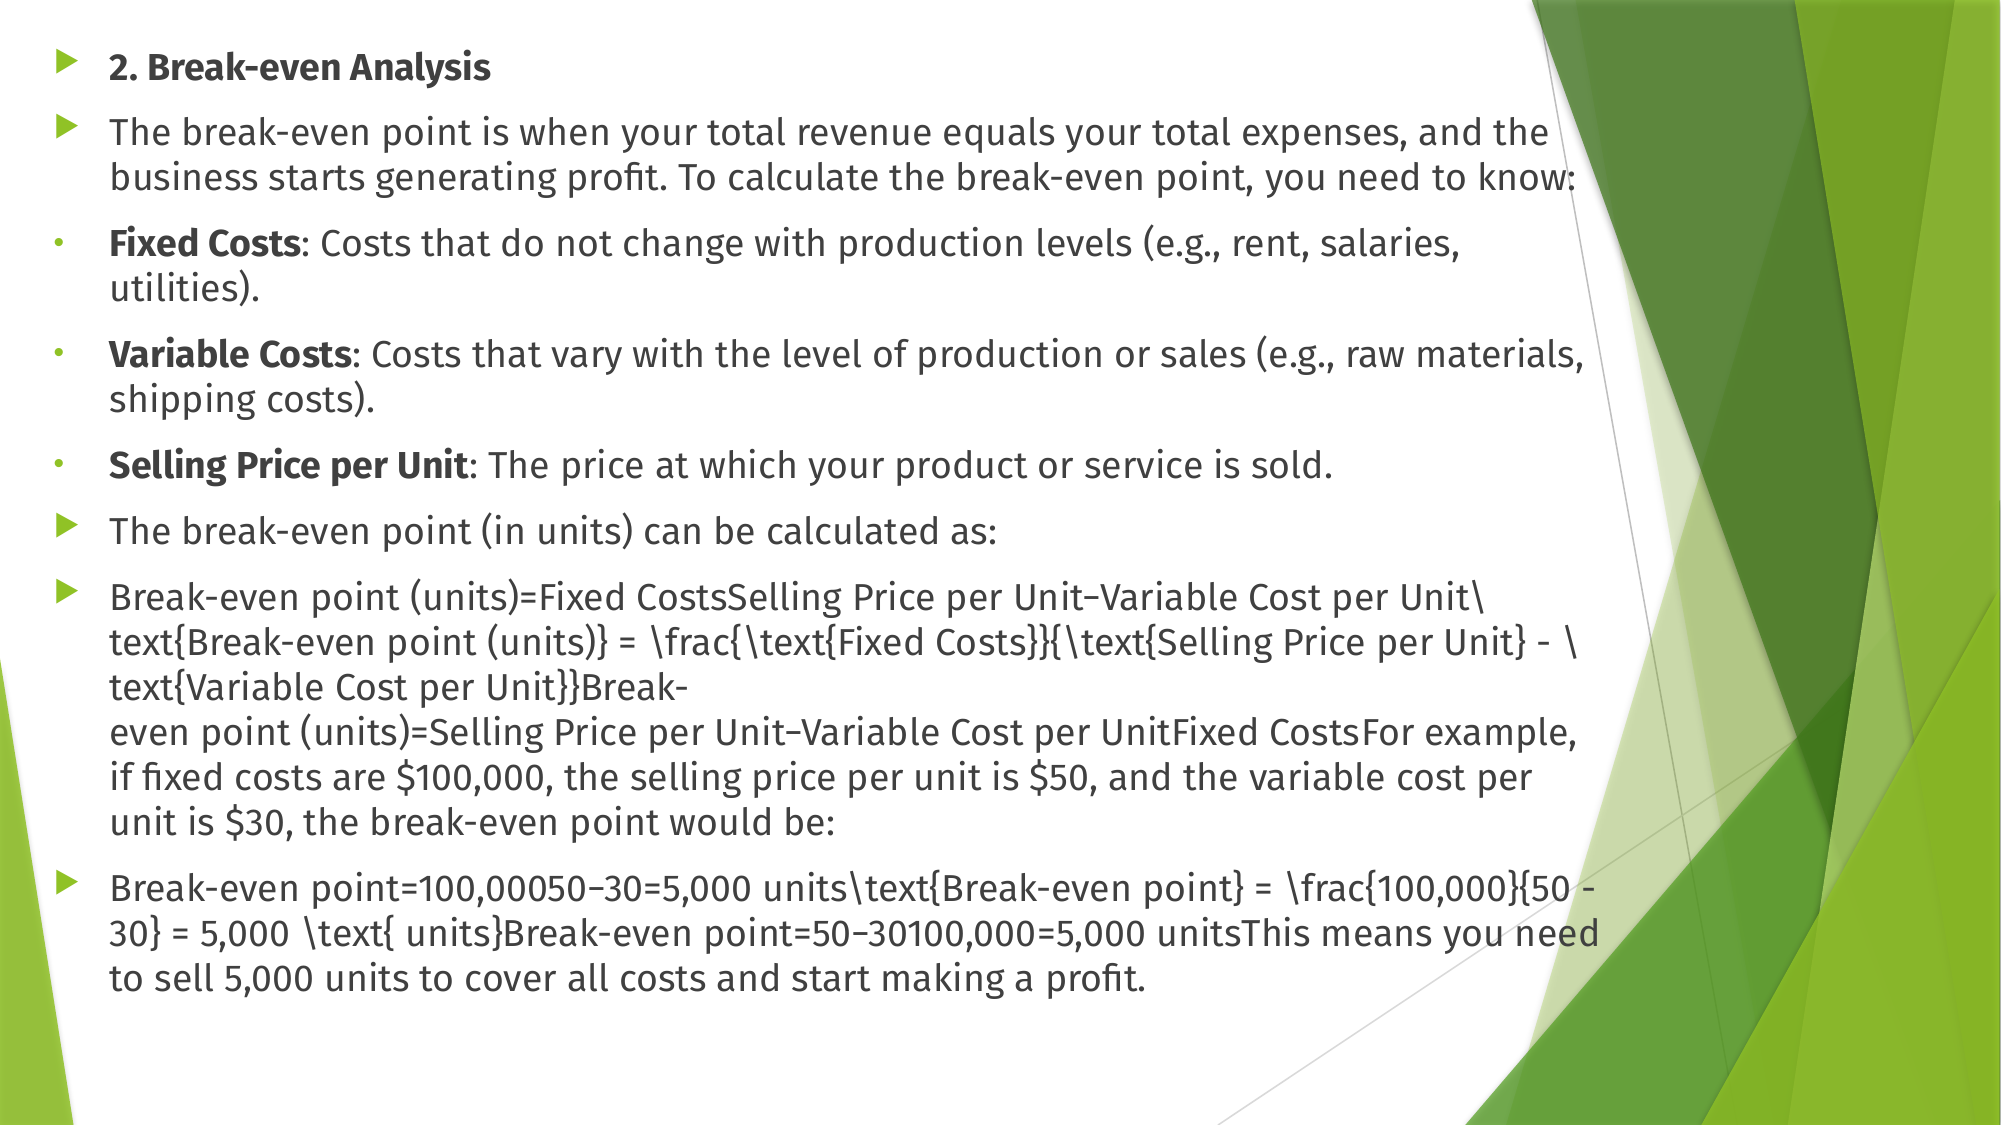

2. Break-even Analysis
The break-even point is when your total revenue equals your total expenses, and the business starts generating profit. To calculate the break-even point, you need to know:
Fixed Costs: Costs that do not change with production levels (e.g., rent, salaries, utilities).
Variable Costs: Costs that vary with the level of production or sales (e.g., raw materials, shipping costs).
Selling Price per Unit: The price at which your product or service is sold.
The break-even point (in units) can be calculated as:
Break-even point (units)=Fixed CostsSelling Price per Unit−Variable Cost per Unit\text{Break-even point (units)} = \frac{\text{Fixed Costs}}{\text{Selling Price per Unit} - \text{Variable Cost per Unit}}Break-even point (units)=Selling Price per Unit−Variable Cost per UnitFixed Costs​For example, if fixed costs are $100,000, the selling price per unit is $50, and the variable cost per unit is $30, the break-even point would be:
Break-even point=100,00050−30=5,000 units\text{Break-even point} = \frac{100,000}{50 - 30} = 5,000 \text{ units}Break-even point=50−30100,000​=5,000 unitsThis means you need to sell 5,000 units to cover all costs and start making a profit.